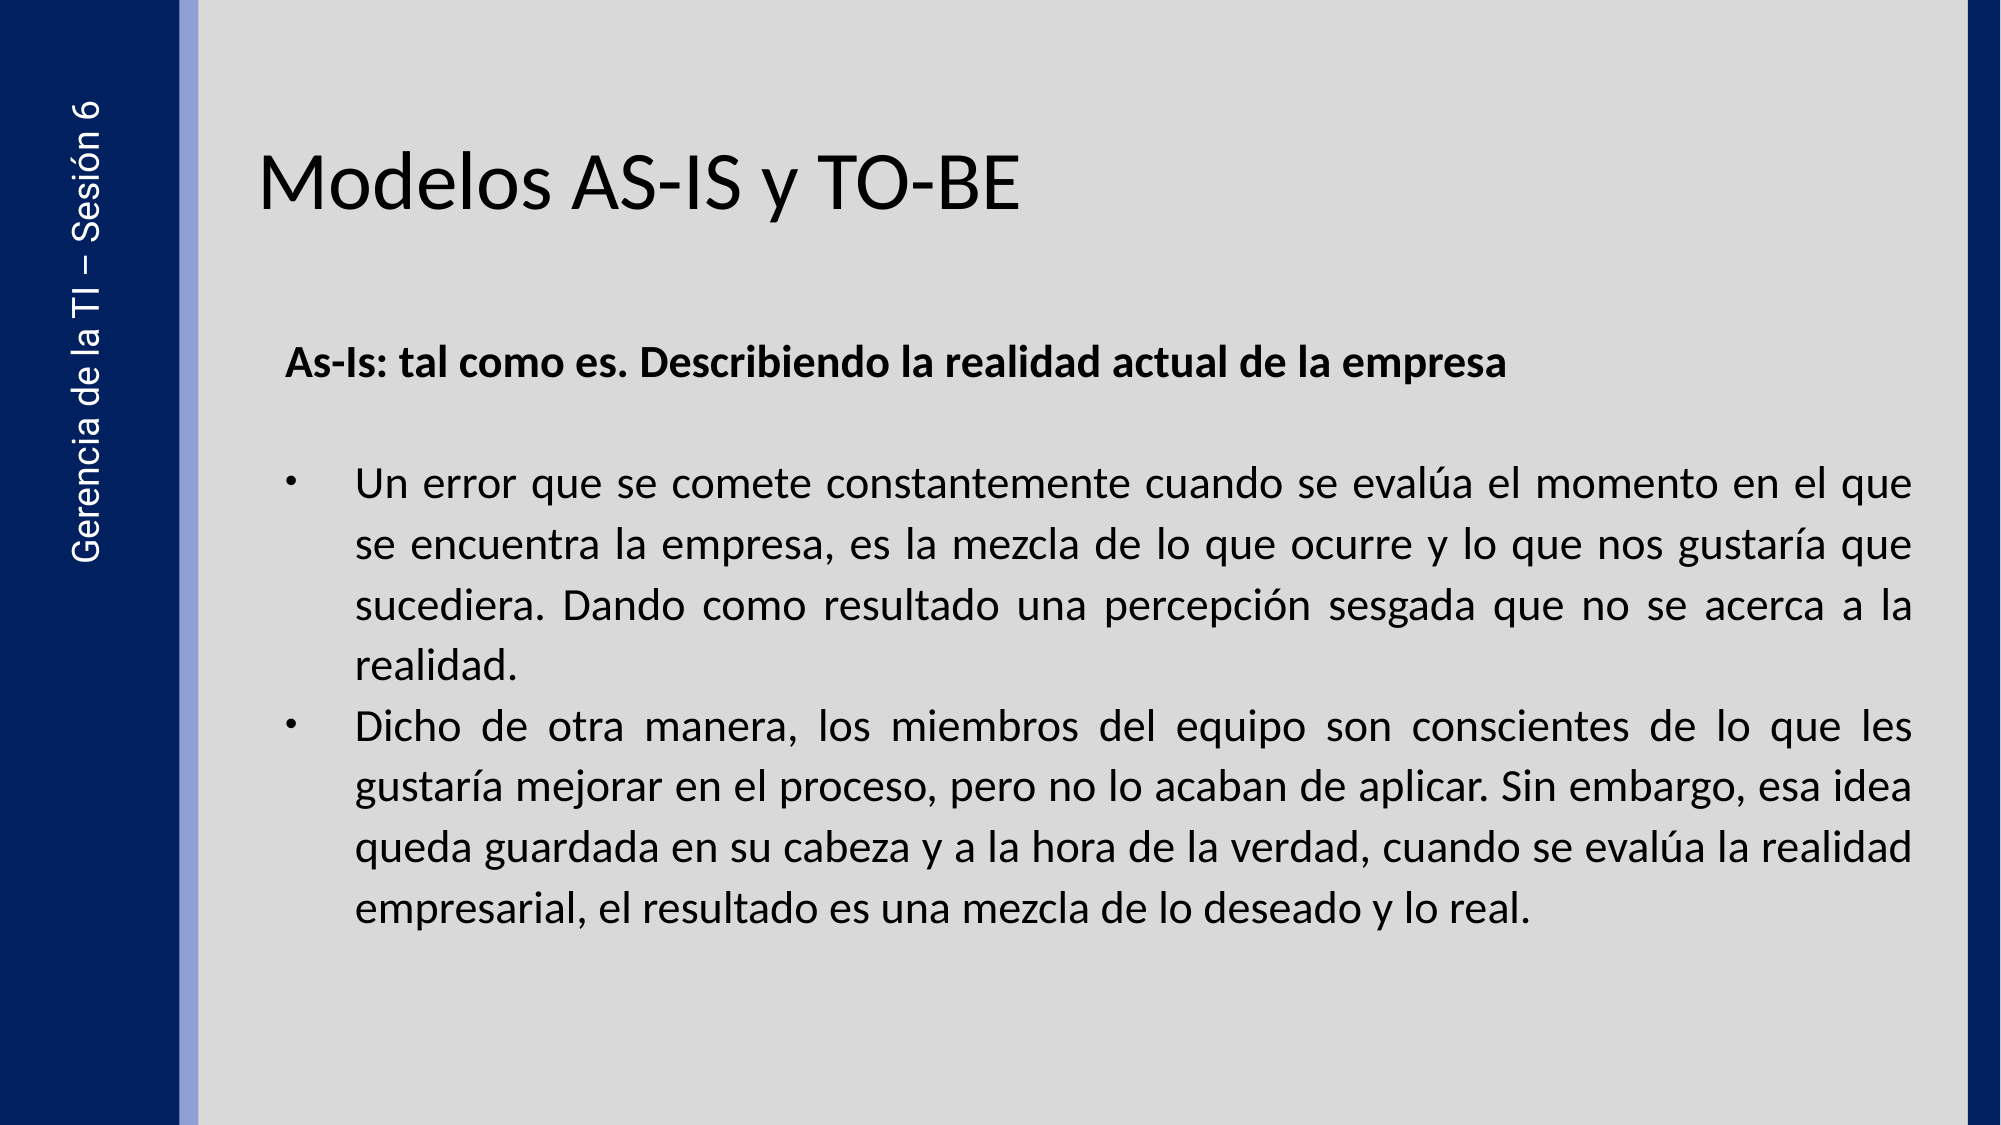

Modelos AS-IS y TO-BE
As-Is: tal como es. Describiendo la realidad actual de la empresa

Un error que se comete constantemente cuando se evalúa el momento en el que se encuentra la empresa, es la mezcla de lo que ocurre y lo que nos gustaría que sucediera. Dando como resultado una percepción sesgada que no se acerca a la realidad.
Dicho de otra manera, los miembros del equipo son conscientes de lo que les gustaría mejorar en el proceso, pero no lo acaban de aplicar. Sin embargo, esa idea queda guardada en su cabeza y a la hora de la verdad, cuando se evalúa la realidad empresarial, el resultado es una mezcla de lo deseado y lo real.
Gerencia de la TI – Sesión 6